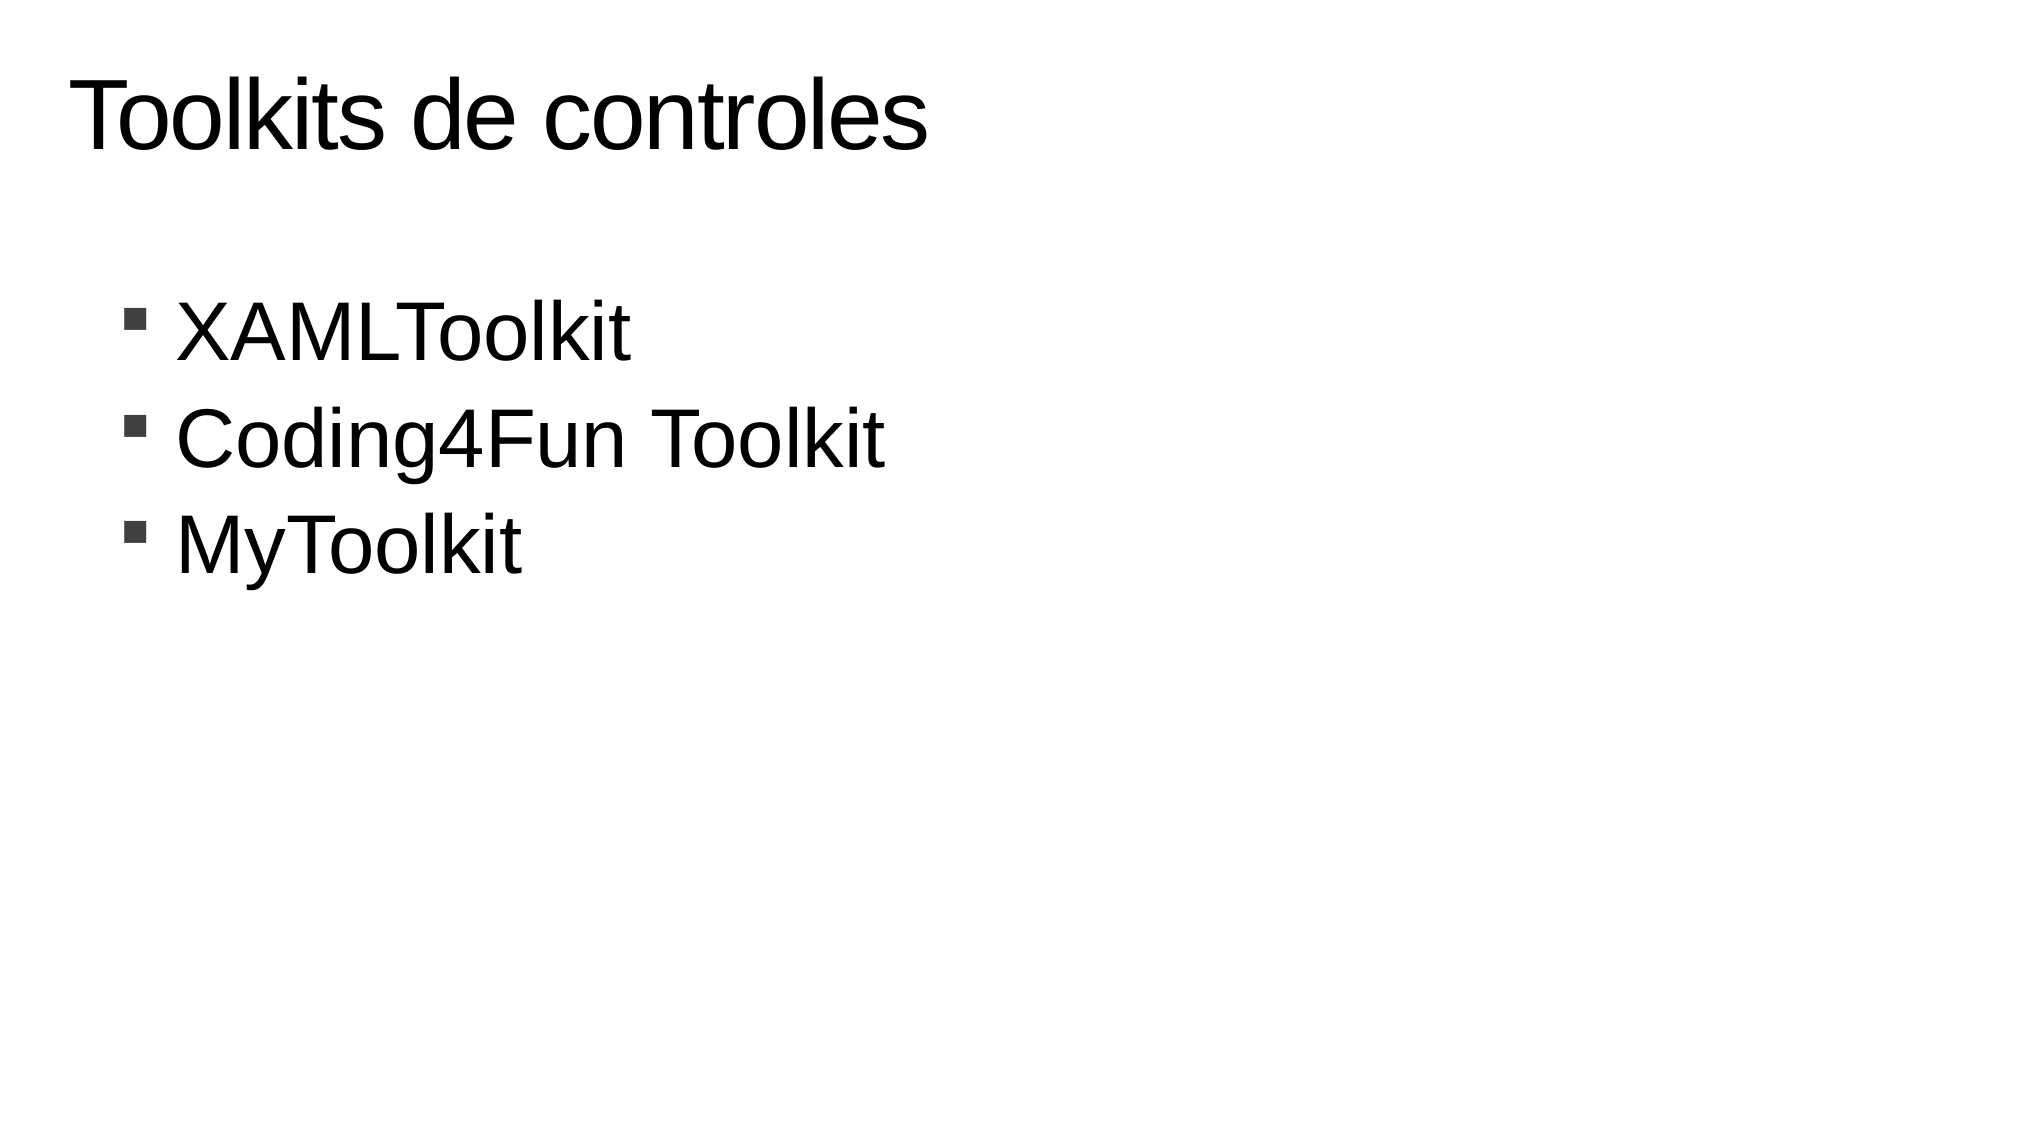

# Toolkits de controles
XAMLToolkit
Coding4Fun Toolkit
MyToolkit